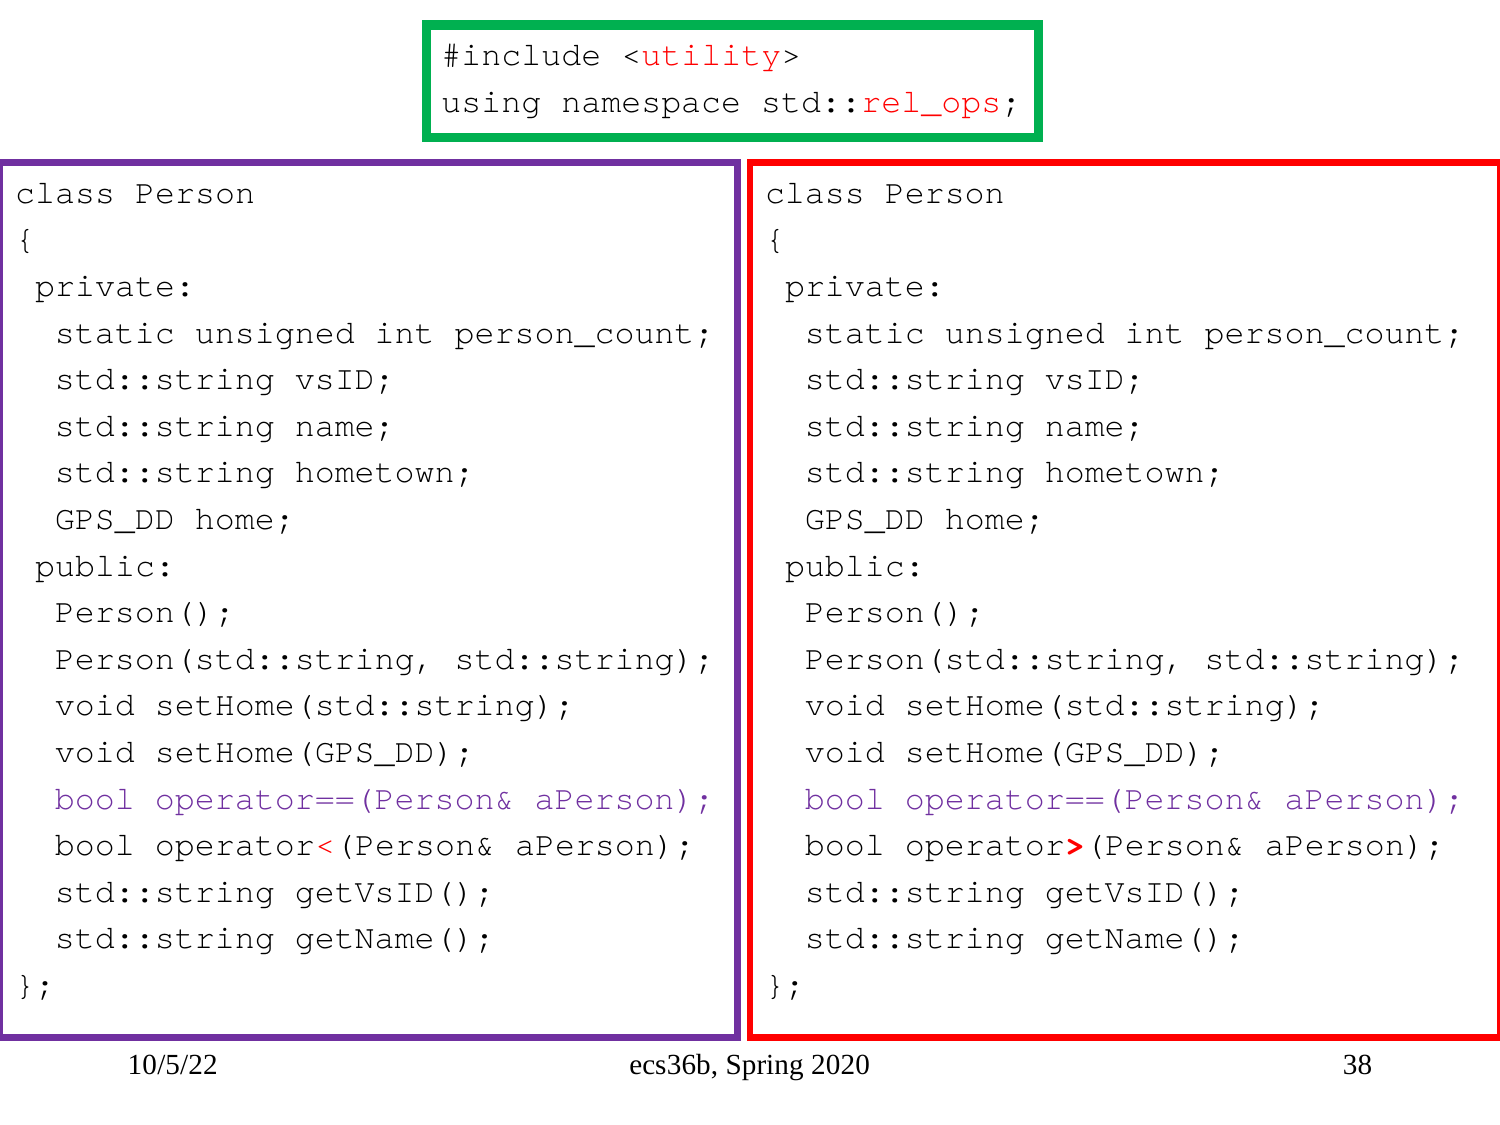

#include <utility>
using namespace std::rel_ops;
class Person
{
 private:
  static unsigned int person_count;
  std::string vsID;
  std::string name;
  std::string hometown;
  GPS_DD home;
 public:
  Person();
  Person(std::string, std::string);
  void setHome(std::string);
  void setHome(GPS_DD);
  bool operator==(Person& aPerson);
  bool operator<(Person& aPerson);
  std::string getVsID();
  std::string getName();
};

class Person
{
 private:
  static unsigned int person_count;
  std::string vsID;
  std::string name;
  std::string hometown;
  GPS_DD home;
 public:
  Person();
  Person(std::string, std::string);
  void setHome(std::string);
  void setHome(GPS_DD);
  bool operator==(Person& aPerson);
  bool operator>(Person& aPerson);
  std::string getVsID();
  std::string getName();
};

10/5/22
ecs36b, Spring 2020
38